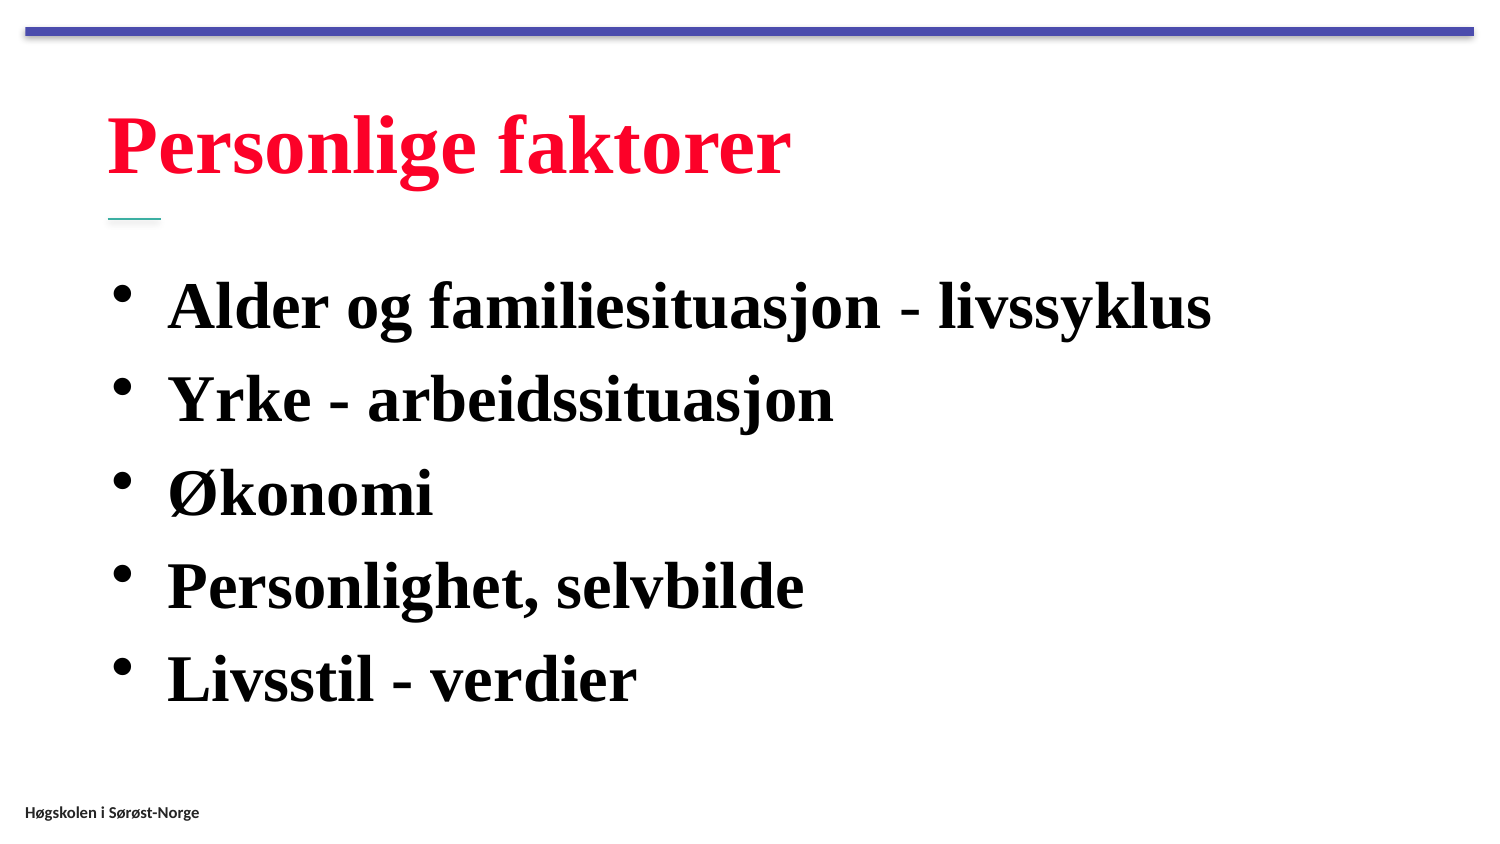

# Personlige faktorer
Alder og familiesituasjon - livssyklus
Yrke - arbeidssituasjon
Økonomi
Personlighet, selvbilde
Livsstil - verdier